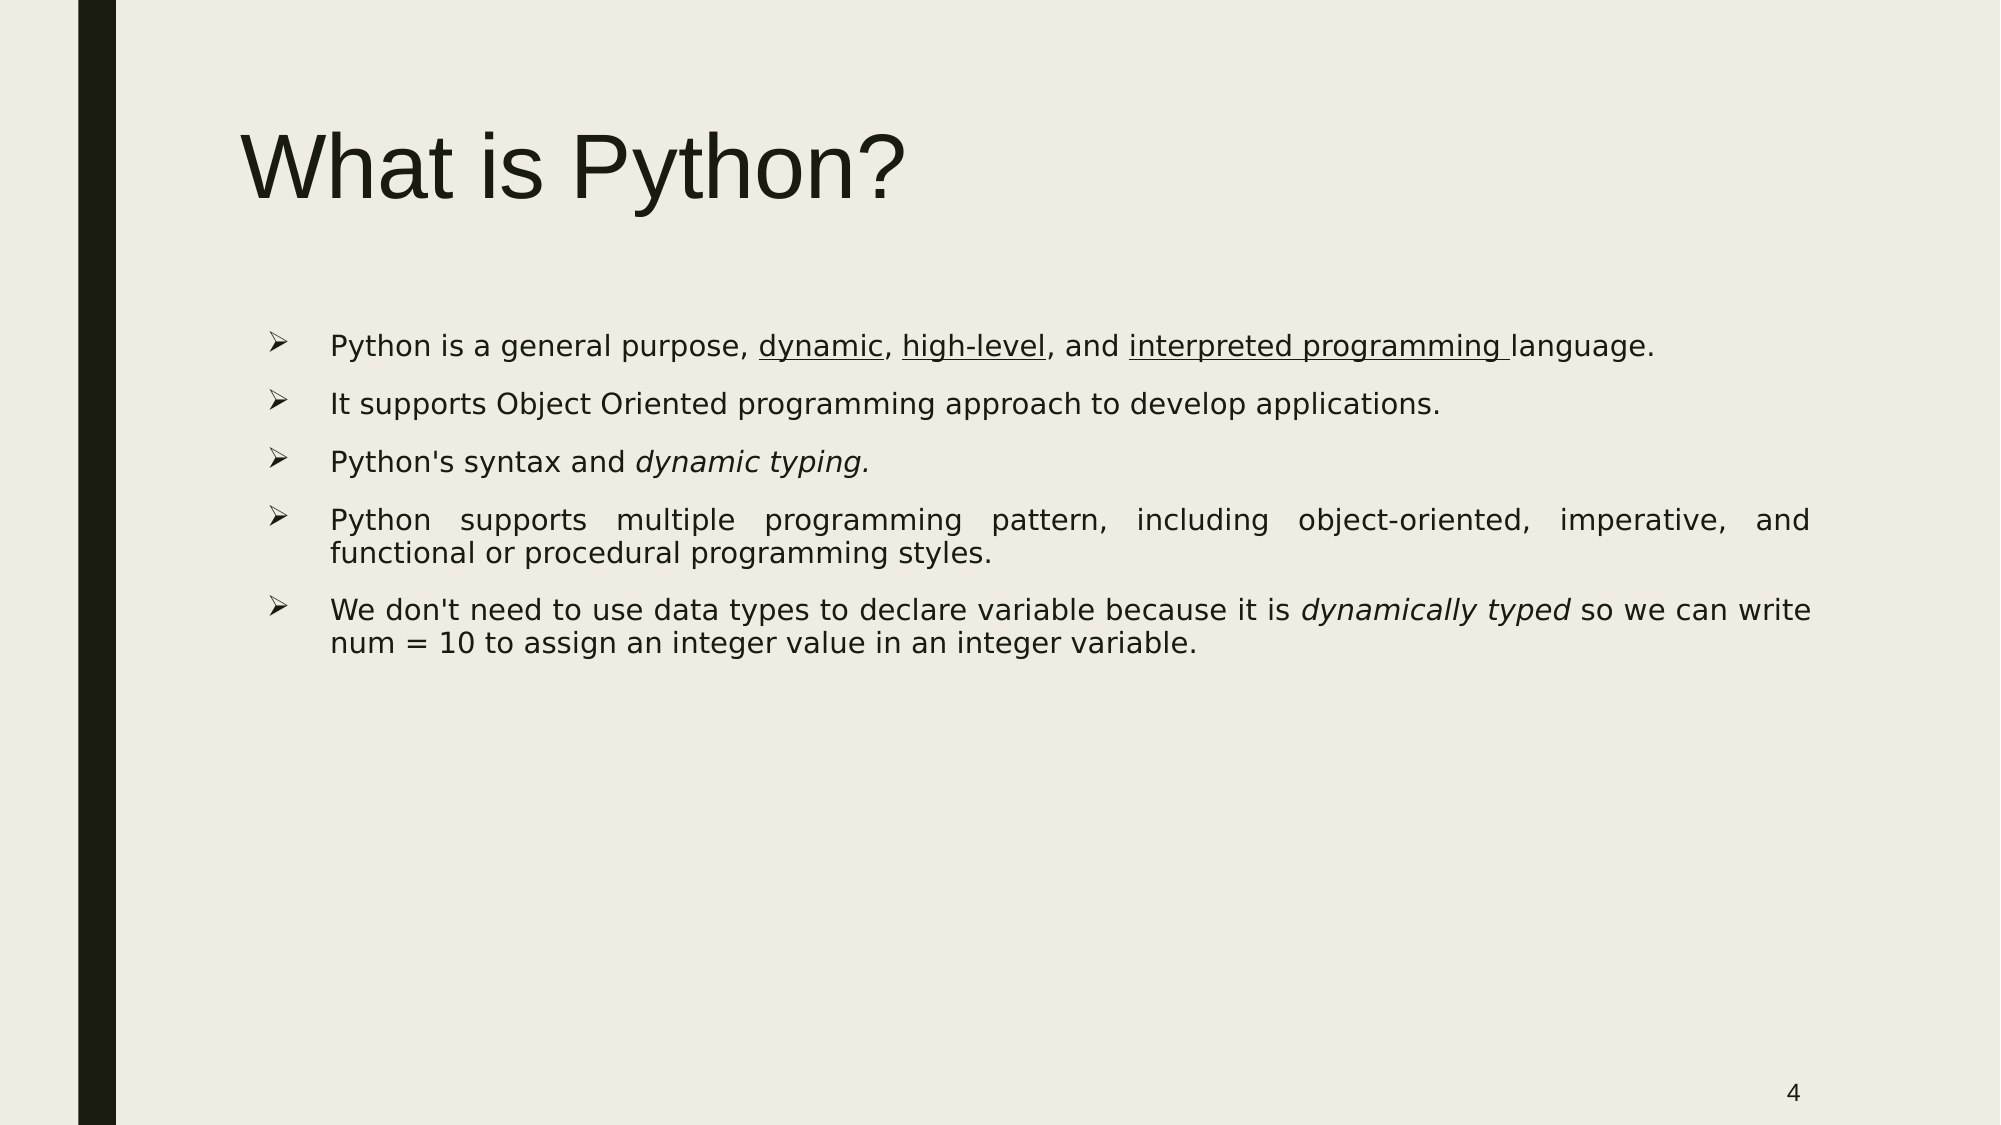

# What is Python?
Python is a general purpose, dynamic, high-level, and interpreted programming language.
It supports Object Oriented programming approach to develop applications.
Python's syntax and dynamic typing.
Python supports multiple programming pattern, including object-oriented, imperative, and functional or procedural programming styles.
We don't need to use data types to declare variable because it is dynamically typed so we can write num = 10 to assign an integer value in an integer variable.

4